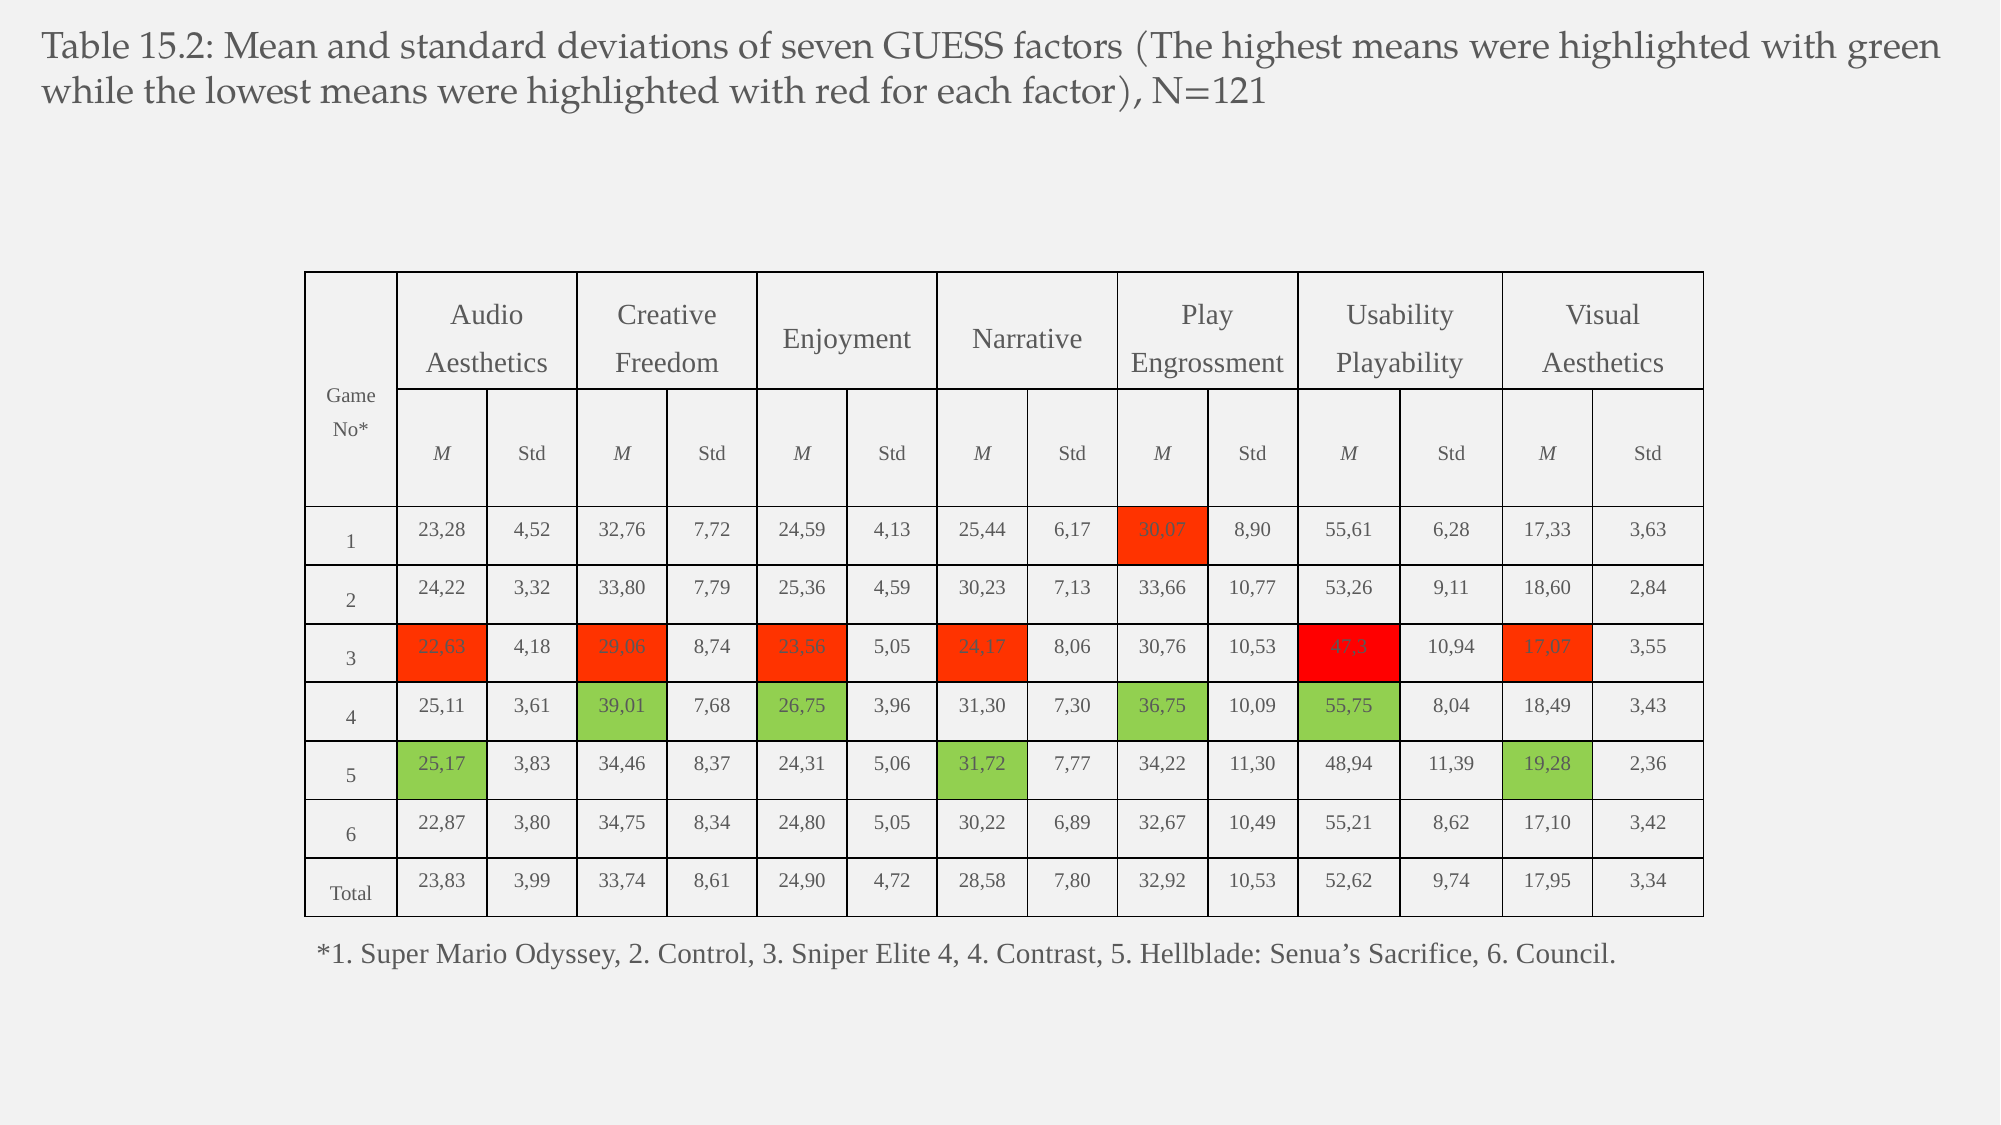

Table 15.2: Mean and standard deviations of seven GUESS factors (The highest means were highlighted with green while the lowest means were highlighted with red for each factor), N=121
| Game No\* | Audio Aesthetics |  | Creative Freedom |  | Enjoyment |  | Narrative |  | Play Engrossment |  | Usability Playability |  | Visual Aesthetics |  |
| --- | --- | --- | --- | --- | --- | --- | --- | --- | --- | --- | --- | --- | --- | --- |
|  | M | Std | M | Std | M | Std | M | Std | M | Std | M | Std | M | Std |
| 1 | 23,28 | 4,52 | 32,76 | 7,72 | 24,59 | 4,13 | 25,44 | 6,17 | 30,07 | 8,90 | 55,61 | 6,28 | 17,33 | 3,63 |
| 2 | 24,22 | 3,32 | 33,80 | 7,79 | 25,36 | 4,59 | 30,23 | 7,13 | 33,66 | 10,77 | 53,26 | 9,11 | 18,60 | 2,84 |
| 3 | 22,63 | 4,18 | 29,06 | 8,74 | 23,56 | 5,05 | 24,17 | 8,06 | 30,76 | 10,53 | 47,3 | 10,94 | 17,07 | 3,55 |
| 4 | 25,11 | 3,61 | 39,01 | 7,68 | 26,75 | 3,96 | 31,30 | 7,30 | 36,75 | 10,09 | 55,75 | 8,04 | 18,49 | 3,43 |
| 5 | 25,17 | 3,83 | 34,46 | 8,37 | 24,31 | 5,06 | 31,72 | 7,77 | 34,22 | 11,30 | 48,94 | 11,39 | 19,28 | 2,36 |
| 6 | 22,87 | 3,80 | 34,75 | 8,34 | 24,80 | 5,05 | 30,22 | 6,89 | 32,67 | 10,49 | 55,21 | 8,62 | 17,10 | 3,42 |
| Total | 23,83 | 3,99 | 33,74 | 8,61 | 24,90 | 4,72 | 28,58 | 7,80 | 32,92 | 10,53 | 52,62 | 9,74 | 17,95 | 3,34 |
| \*1. Super Mario Odyssey, 2. Control, 3. Sniper Elite 4, 4. Contrast, 5. Hellblade: Senua’s Sacrifice, 6. Council. |  |  |  |  |  |  |  |  |  |  |  |  |  |  |